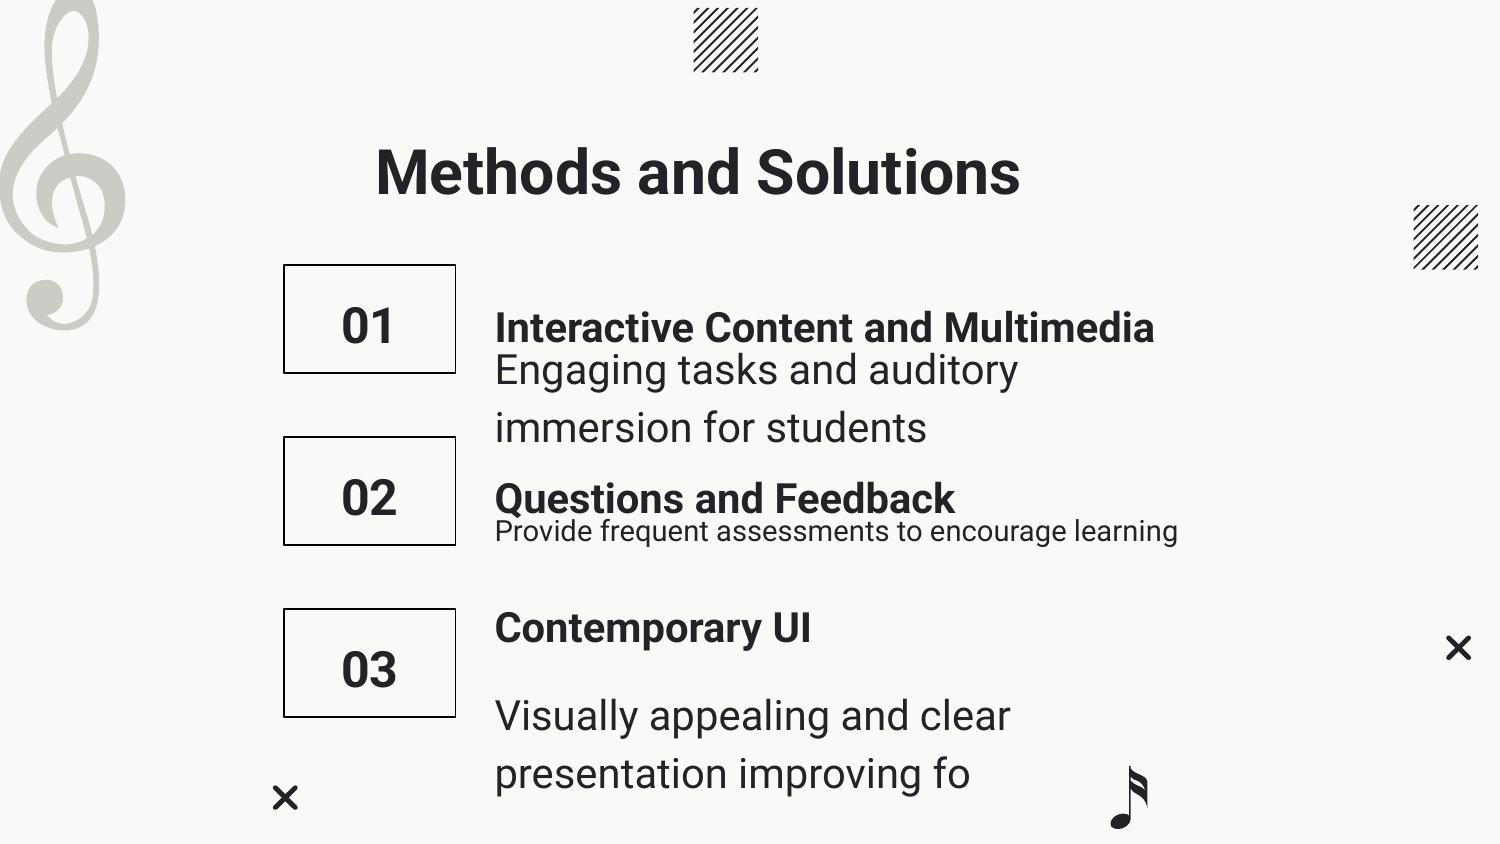

# Methods and Solutions
Interactive Content and Multimedia
01
Engaging tasks and auditory immersion for students
Questions and Feedback
02
Provide frequent assessments to encourage learning
Contemporary UI
03
Visually appealing and clear presentation improving fo